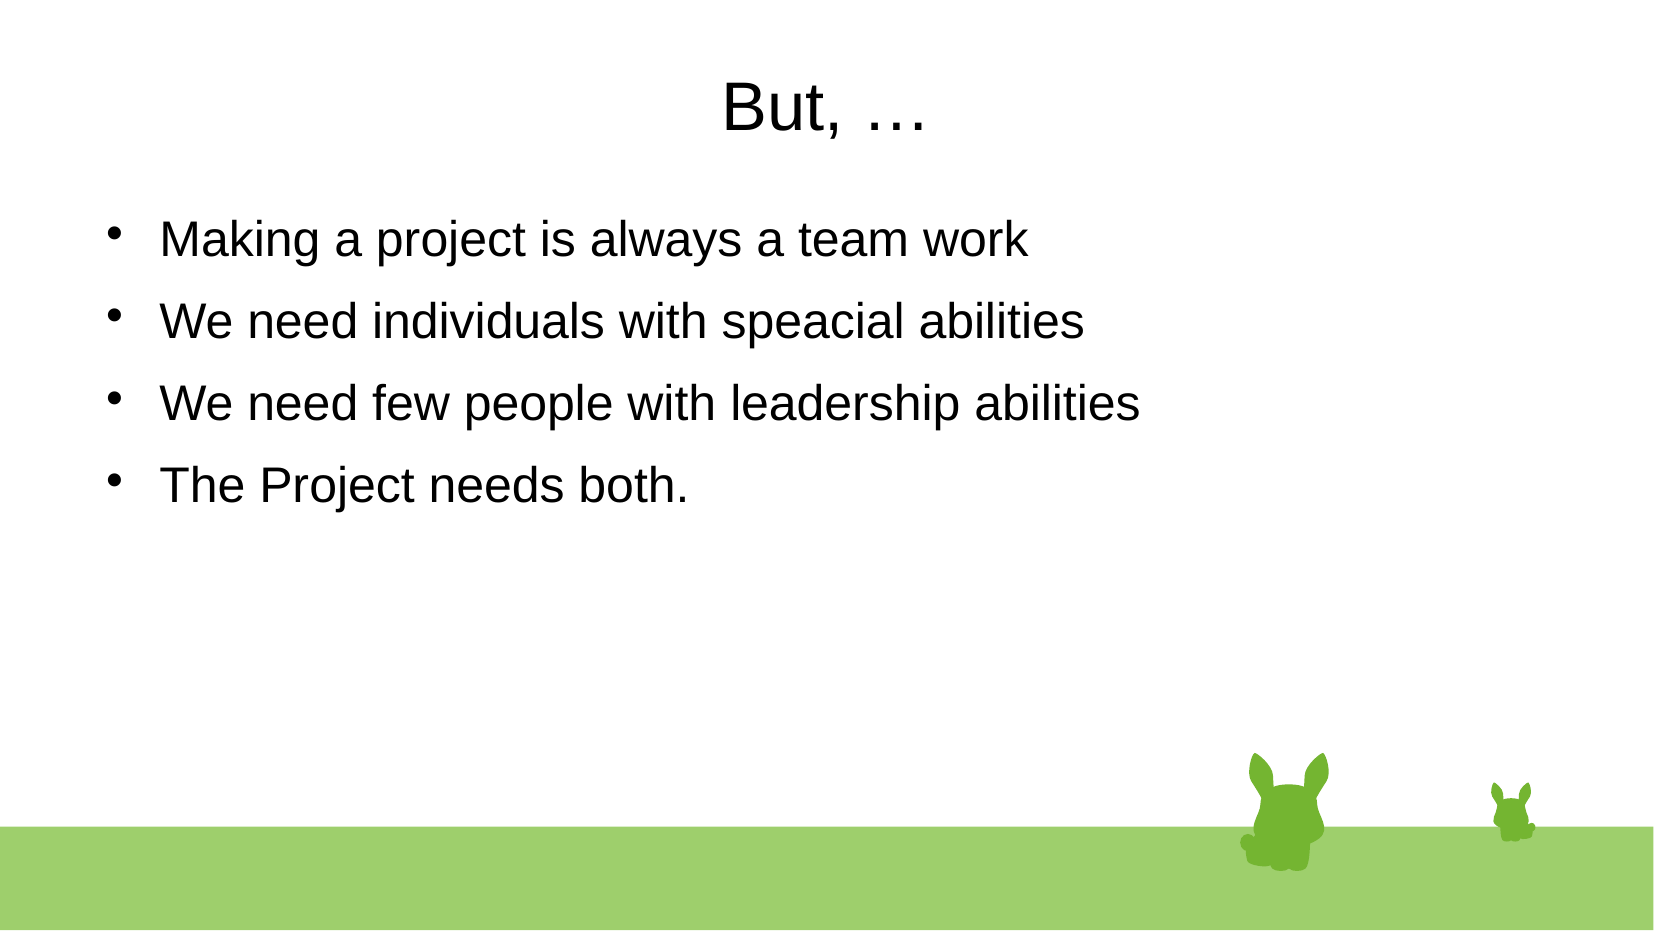

# But, …
Making a project is always a team work
We need individuals with speacial abilities
We need few people with leadership abilities
The Project needs both.